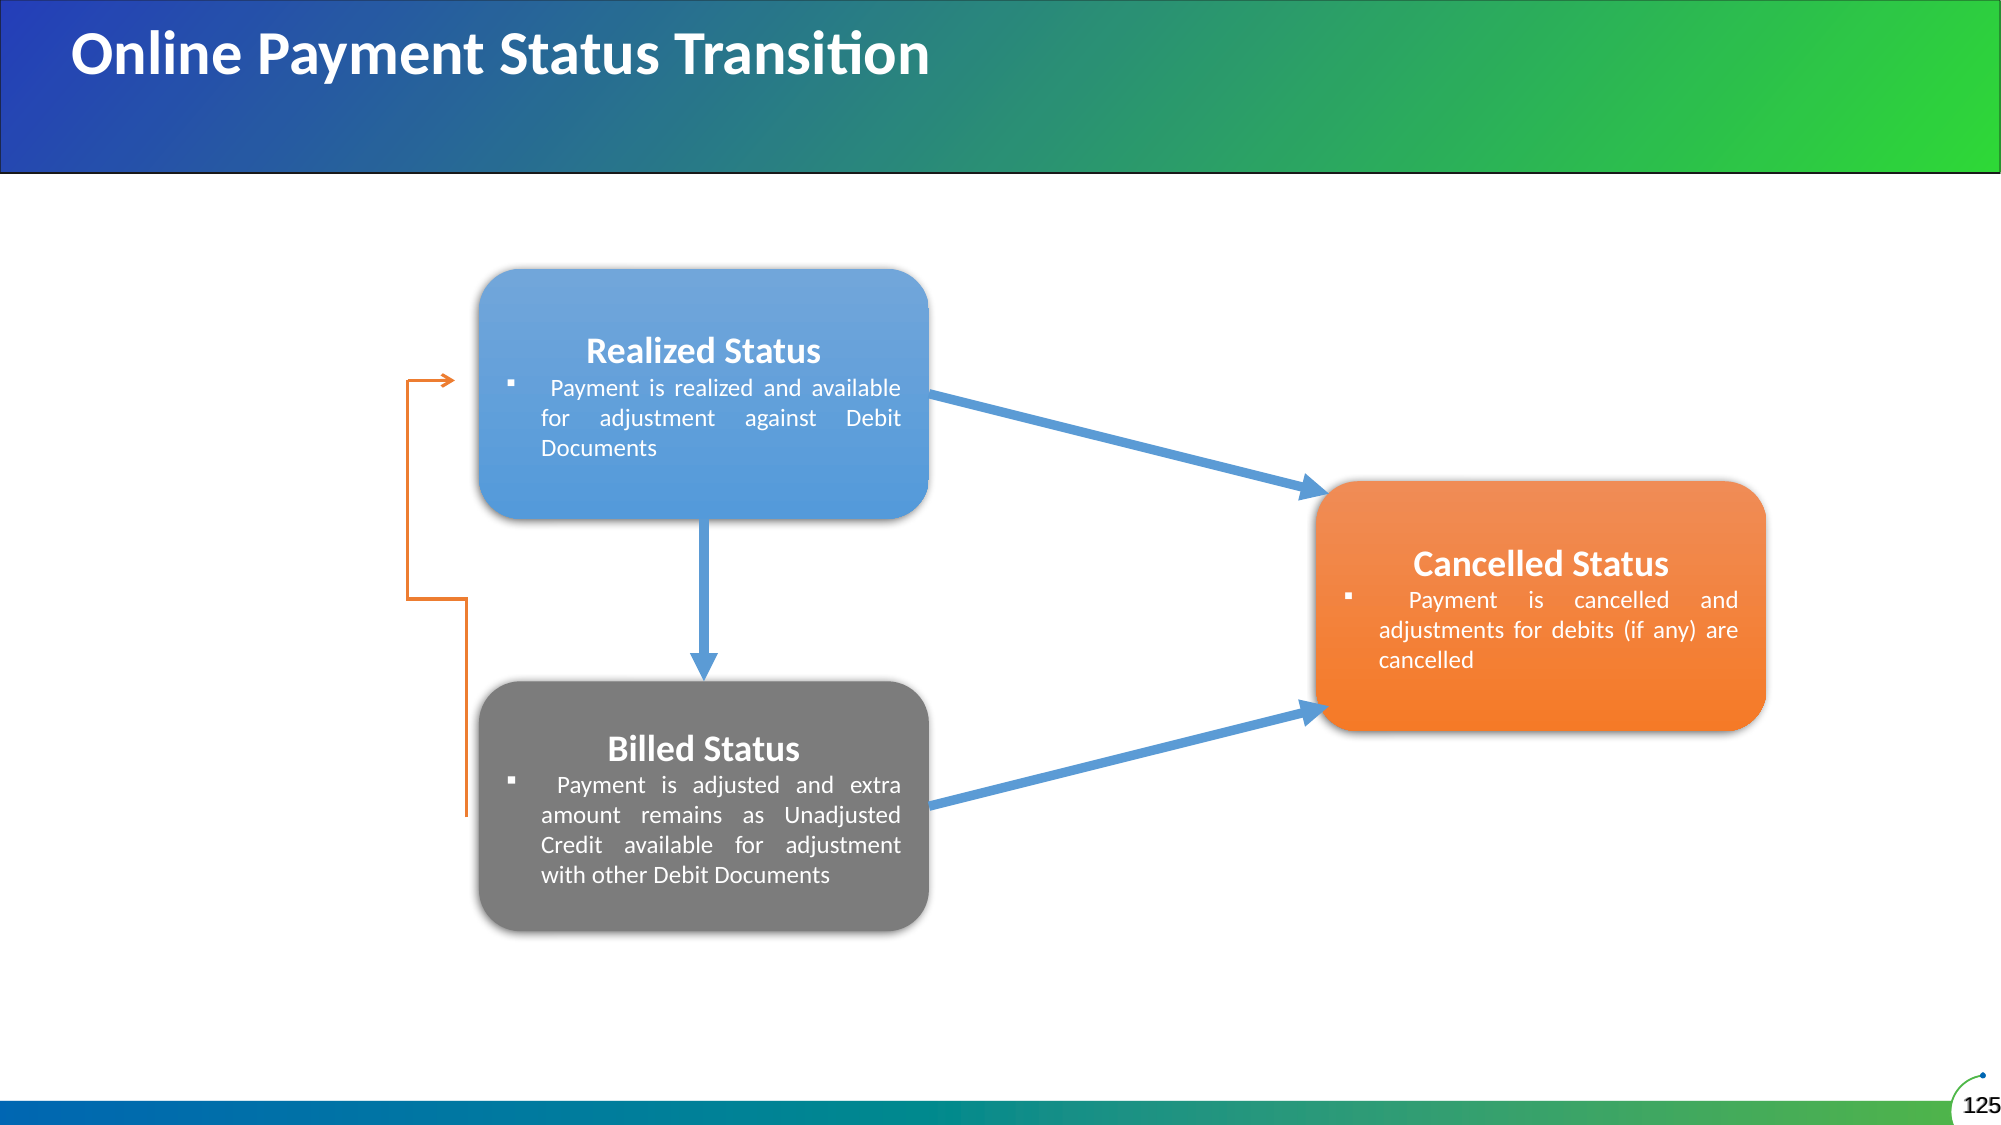

Online Payment Status Transition
Realized Status
 Payment is realized and available for adjustment against Debit Documents
Cancelled Status
 Payment is cancelled and adjustments for debits (if any) are cancelled
Billed Status
 Payment is adjusted and extra amount remains as Unadjusted Credit available for adjustment with other Debit Documents